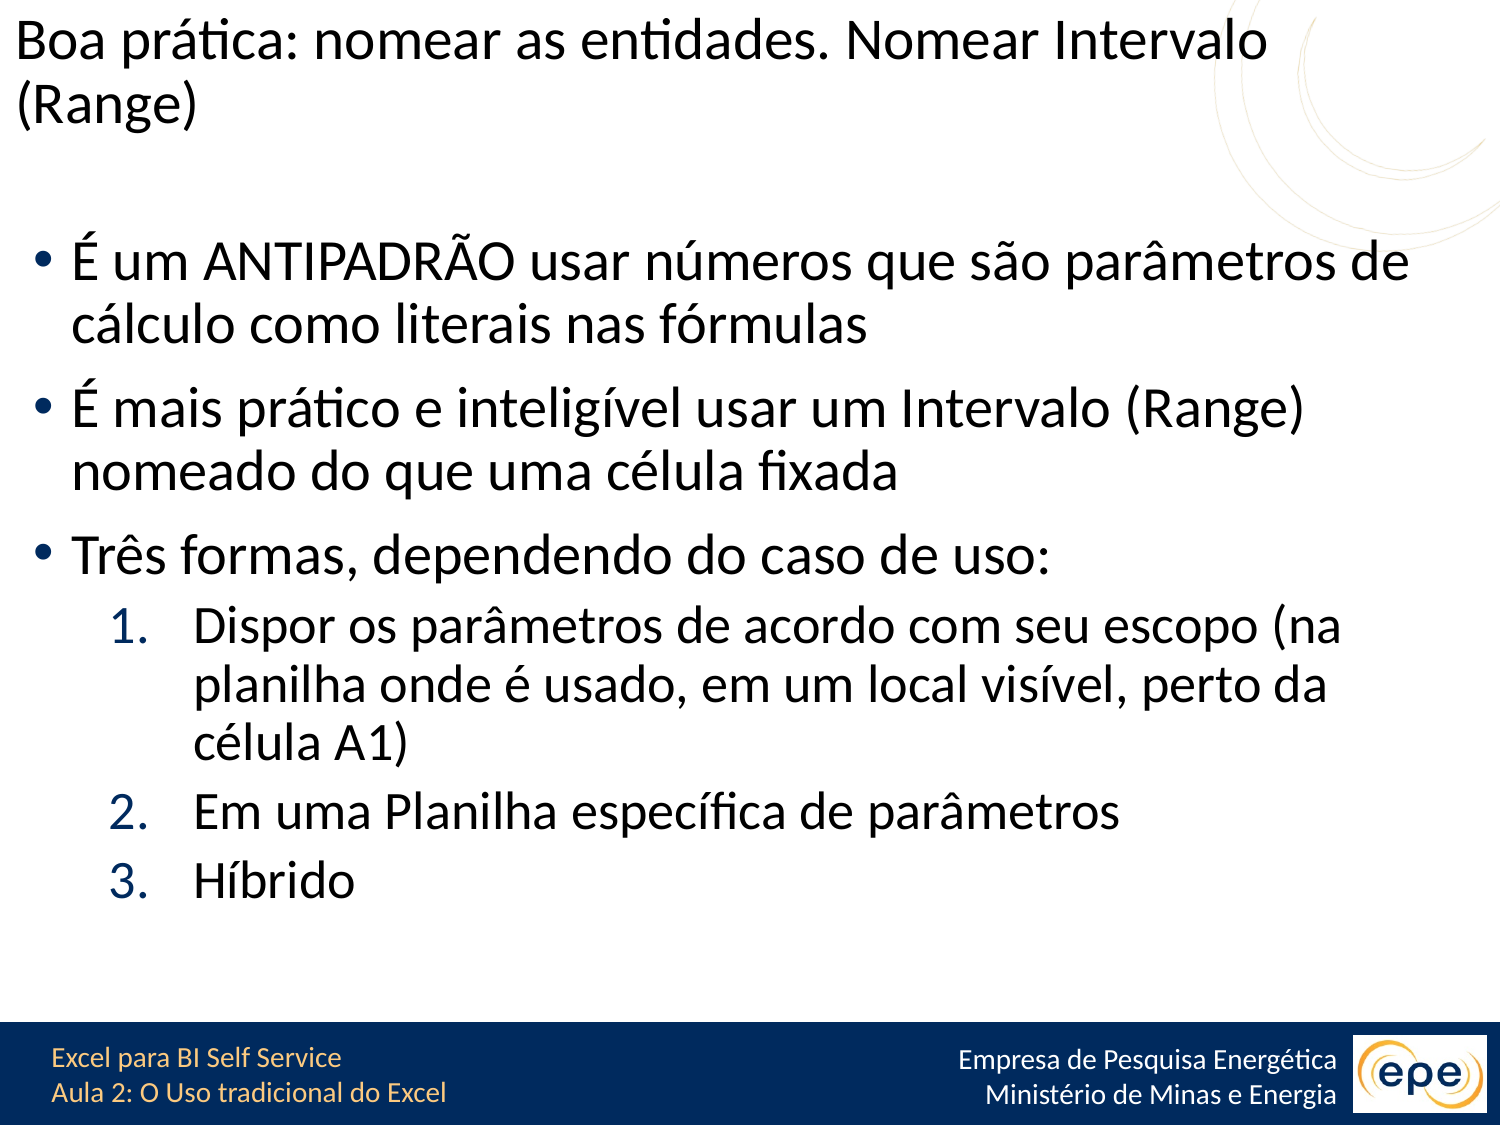

# Boa prática: nomear as entidades. Nomear Intervalo (Range)
É um ANTIPADRÃO usar números que são parâmetros de cálculo como literais nas fórmulas
É mais prático e inteligível usar um Intervalo (Range) nomeado do que uma célula fixada
Três formas, dependendo do caso de uso:
Dispor os parâmetros de acordo com seu escopo (na planilha onde é usado, em um local visível, perto da célula A1)
Em uma Planilha específica de parâmetros
Híbrido